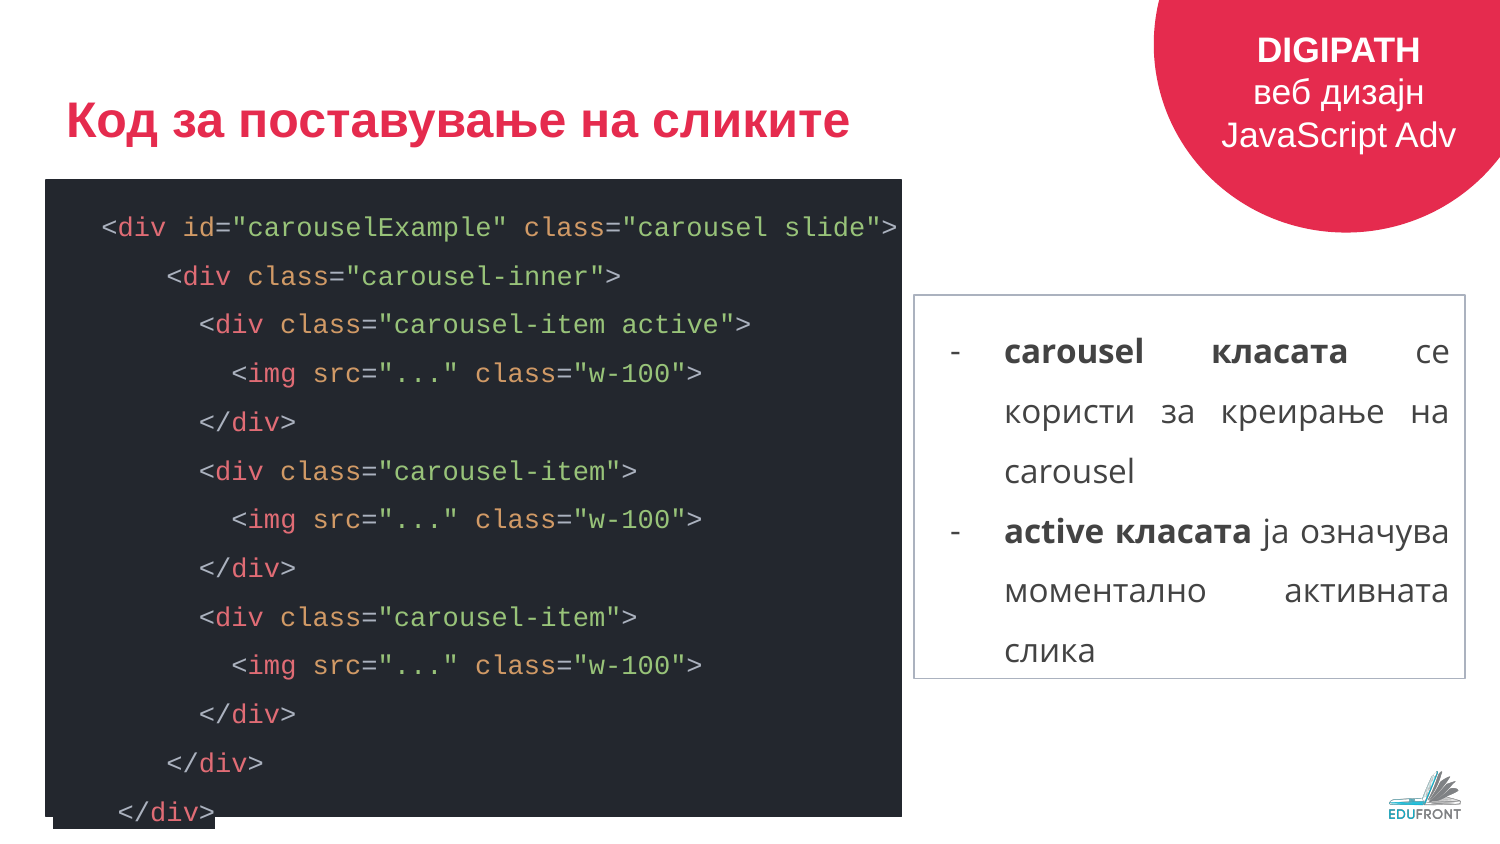

# Код за поставување на сликите
   <div id="carouselExample" class="carousel slide">
       <div class="carousel-inner">
         <div class="carousel-item active">
           <img src="..." class="w-100">
         </div>
         <div class="carousel-item">
           <img src="..." class="w-100">
         </div>
         <div class="carousel-item">
           <img src="..." class="w-100">
         </div>
       </div>
    </div>

carousel класата се користи за креирање на carousel
active класата ја означува моментално активната слика